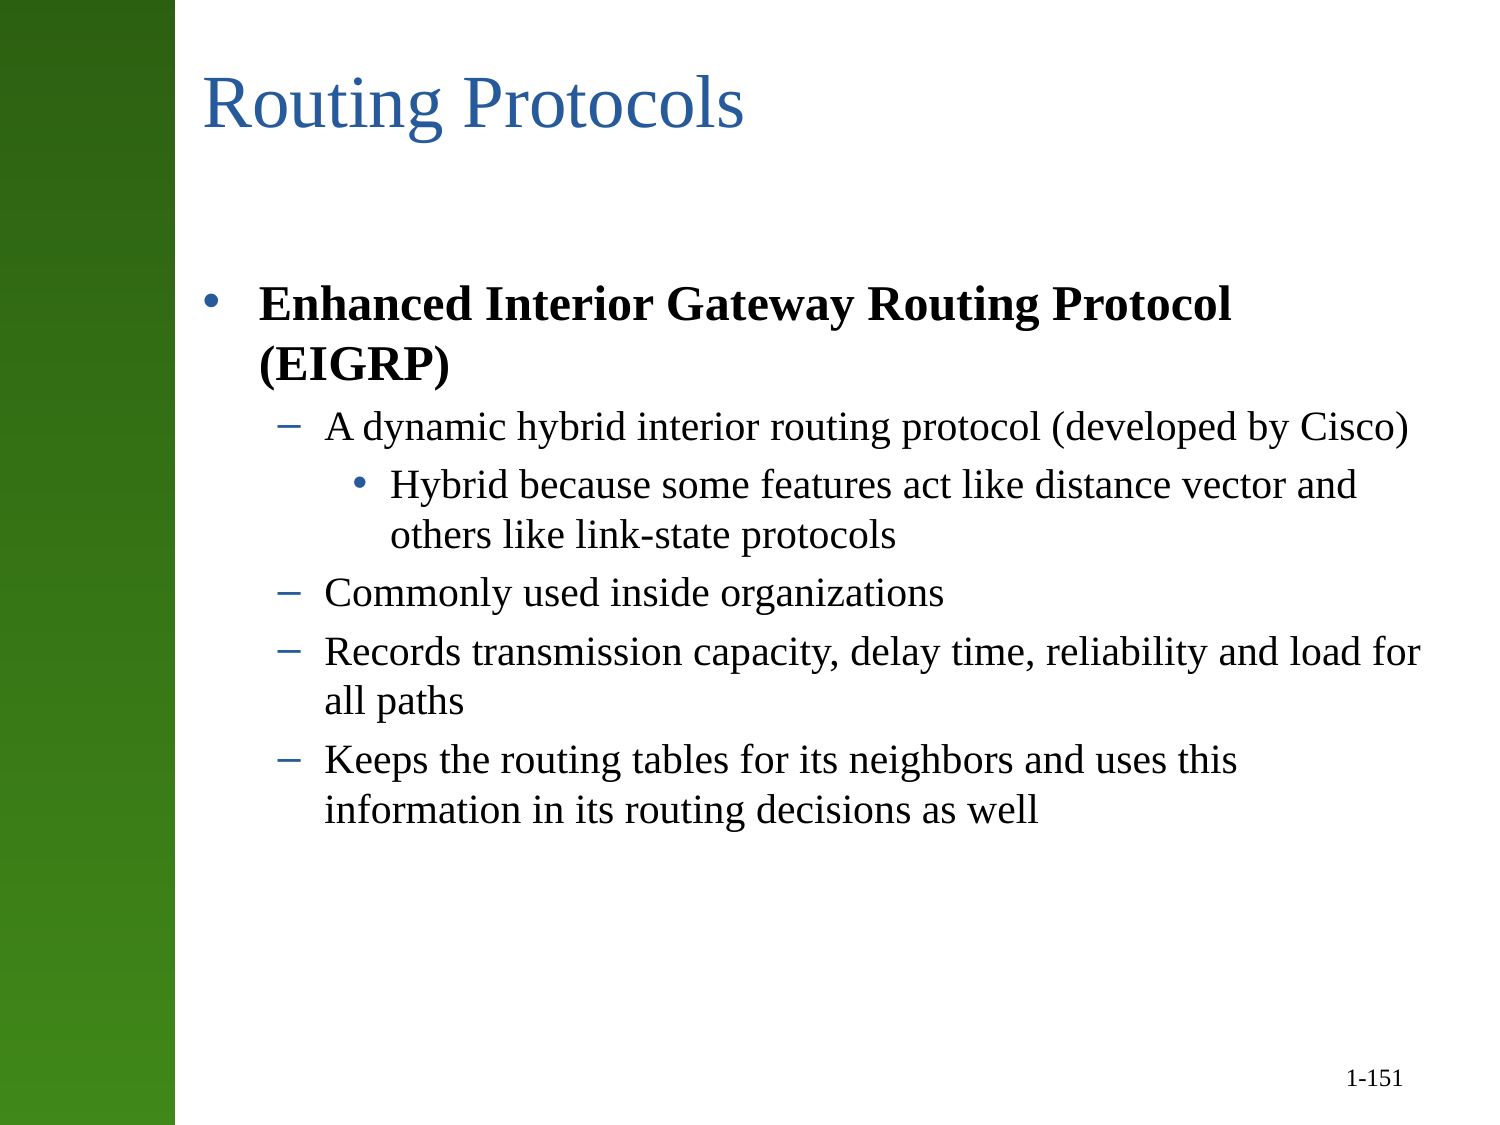

# Routing Protocols
Enhanced Interior Gateway Routing Protocol (EIGRP)
A dynamic hybrid interior routing protocol (developed by Cisco)
Hybrid because some features act like distance vector and others like link-state protocols
Commonly used inside organizations
Records transmission capacity, delay time, reliability and load for all paths
Keeps the routing tables for its neighbors and uses this information in its routing decisions as well